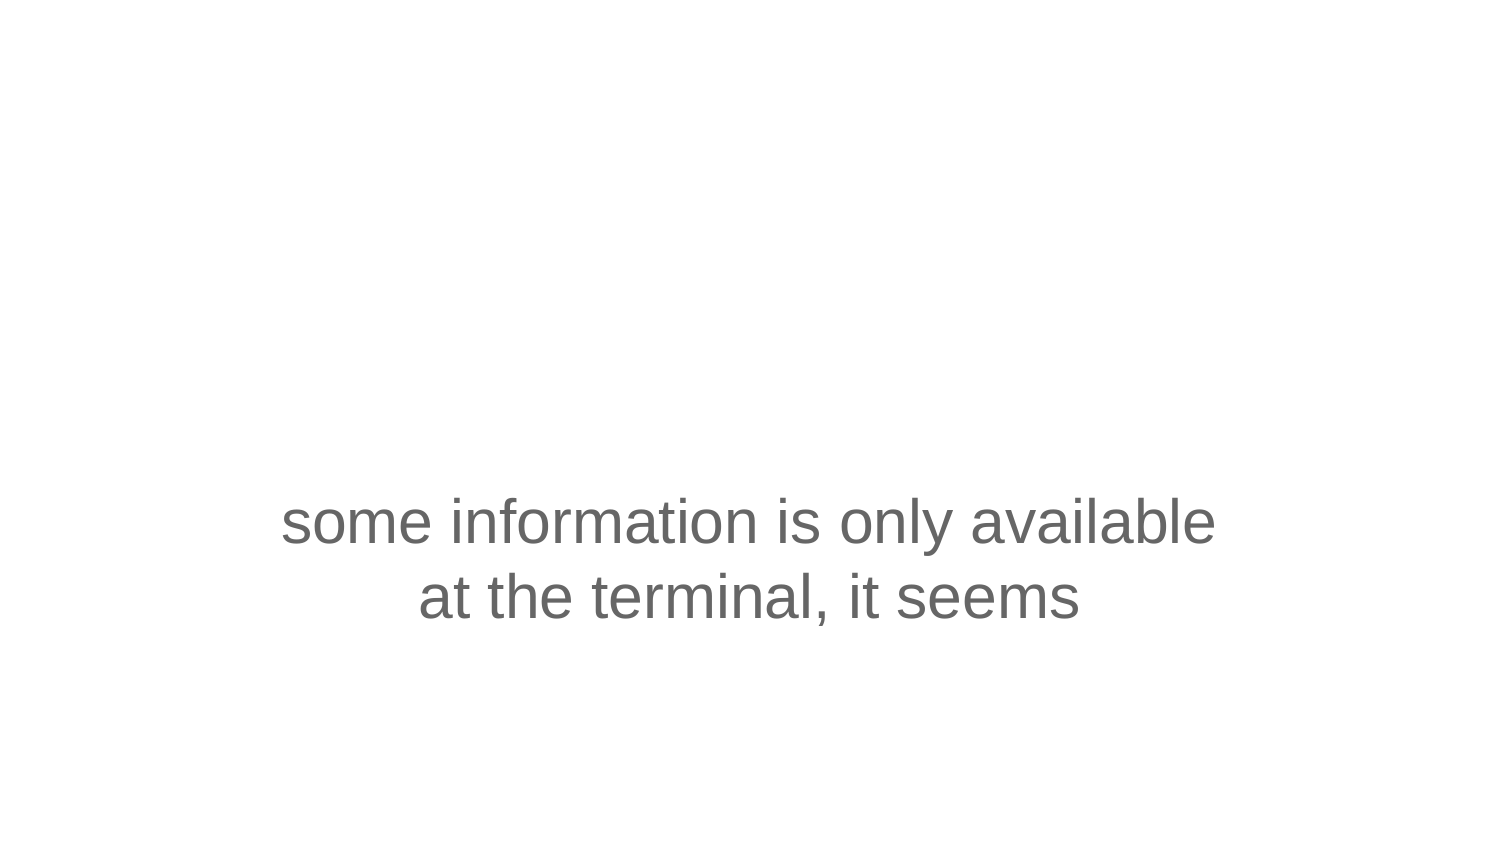

some information is only available
at the terminal, it seems